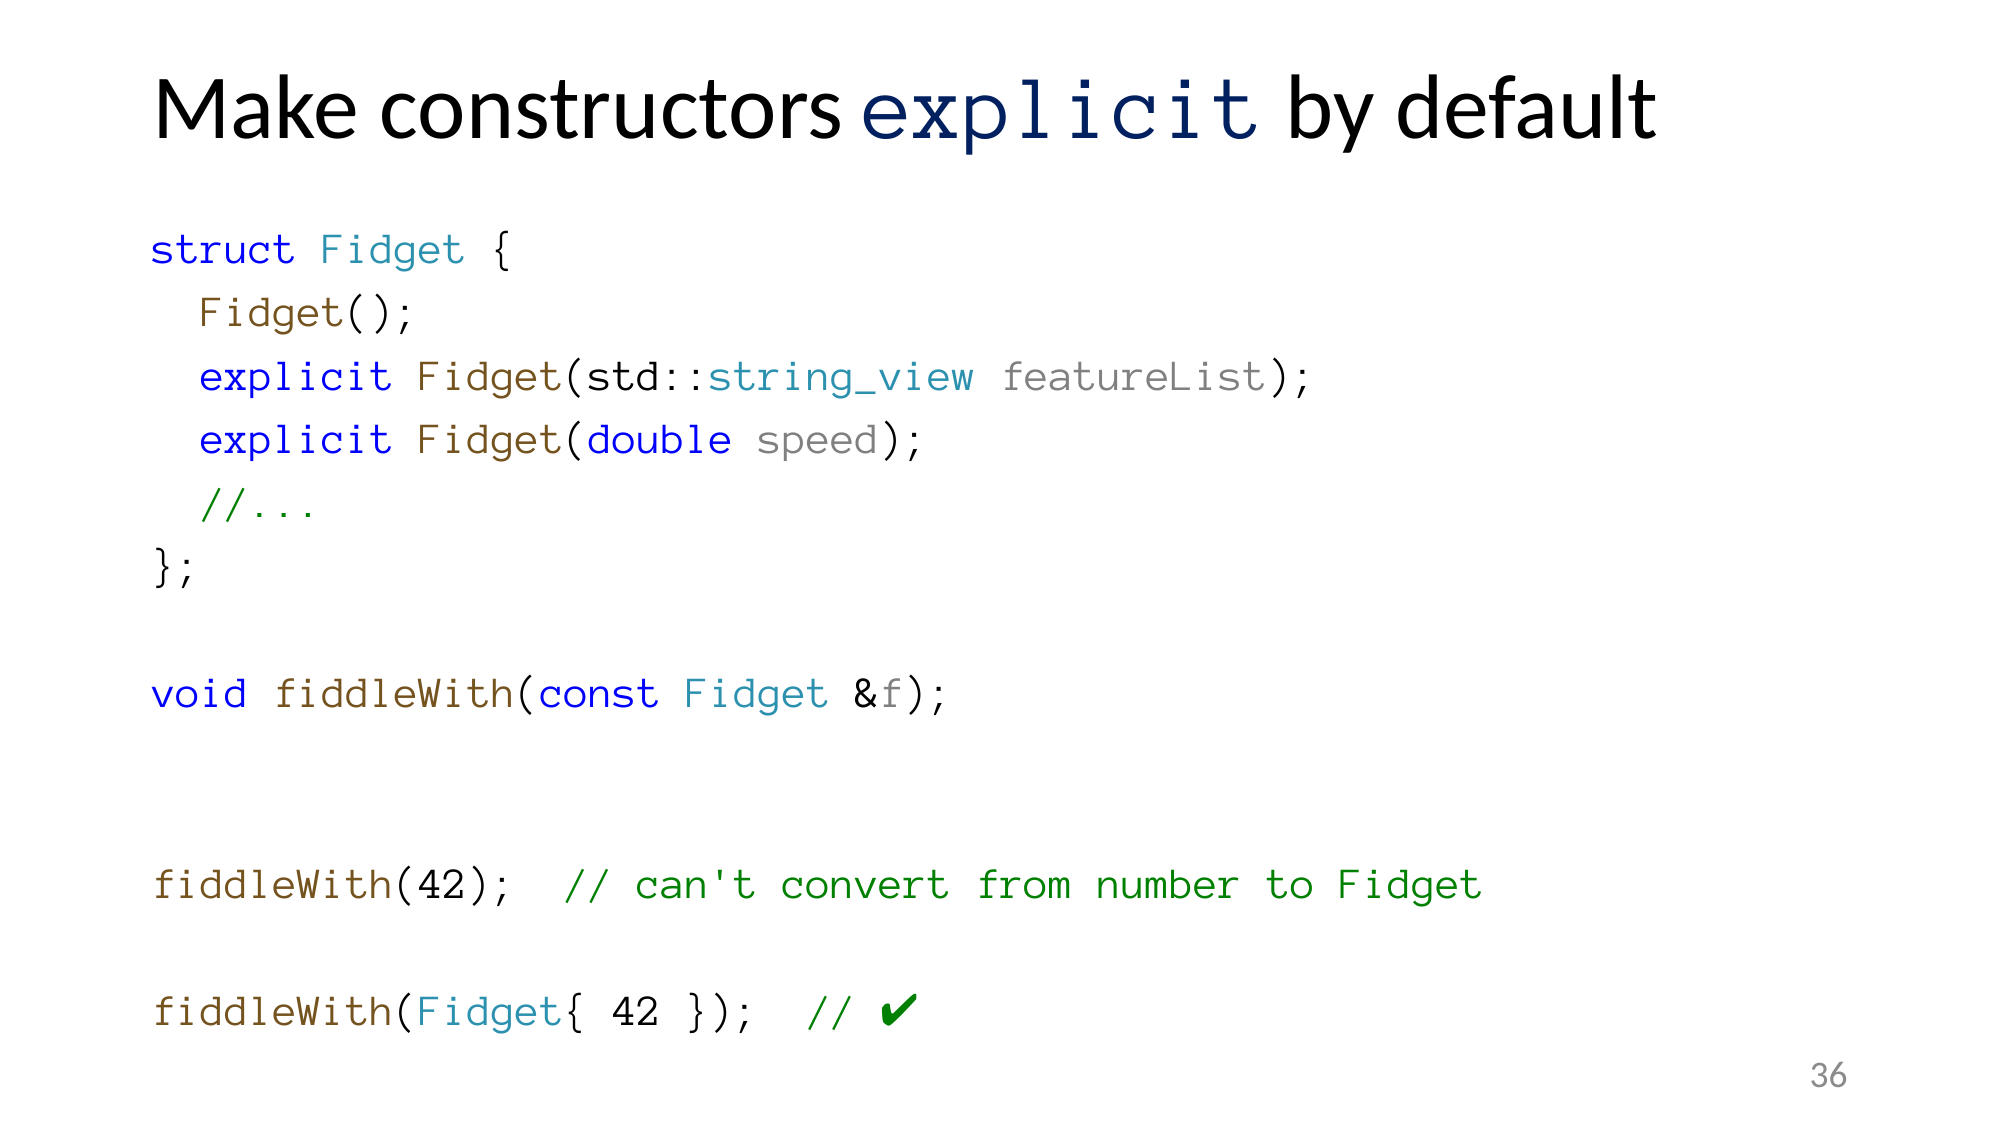

# Make constructors explicit by default
struct Fidget {
  Fidget();
  explicit Fidget(std::string_view featureList);
  explicit Fidget(double speed);
  //...
};

void fiddleWith(const Fidget &f);

fiddleWith(42);  // can't convert from number to Fidget

fiddleWith(Fidget{ 42 });  // ✔
36